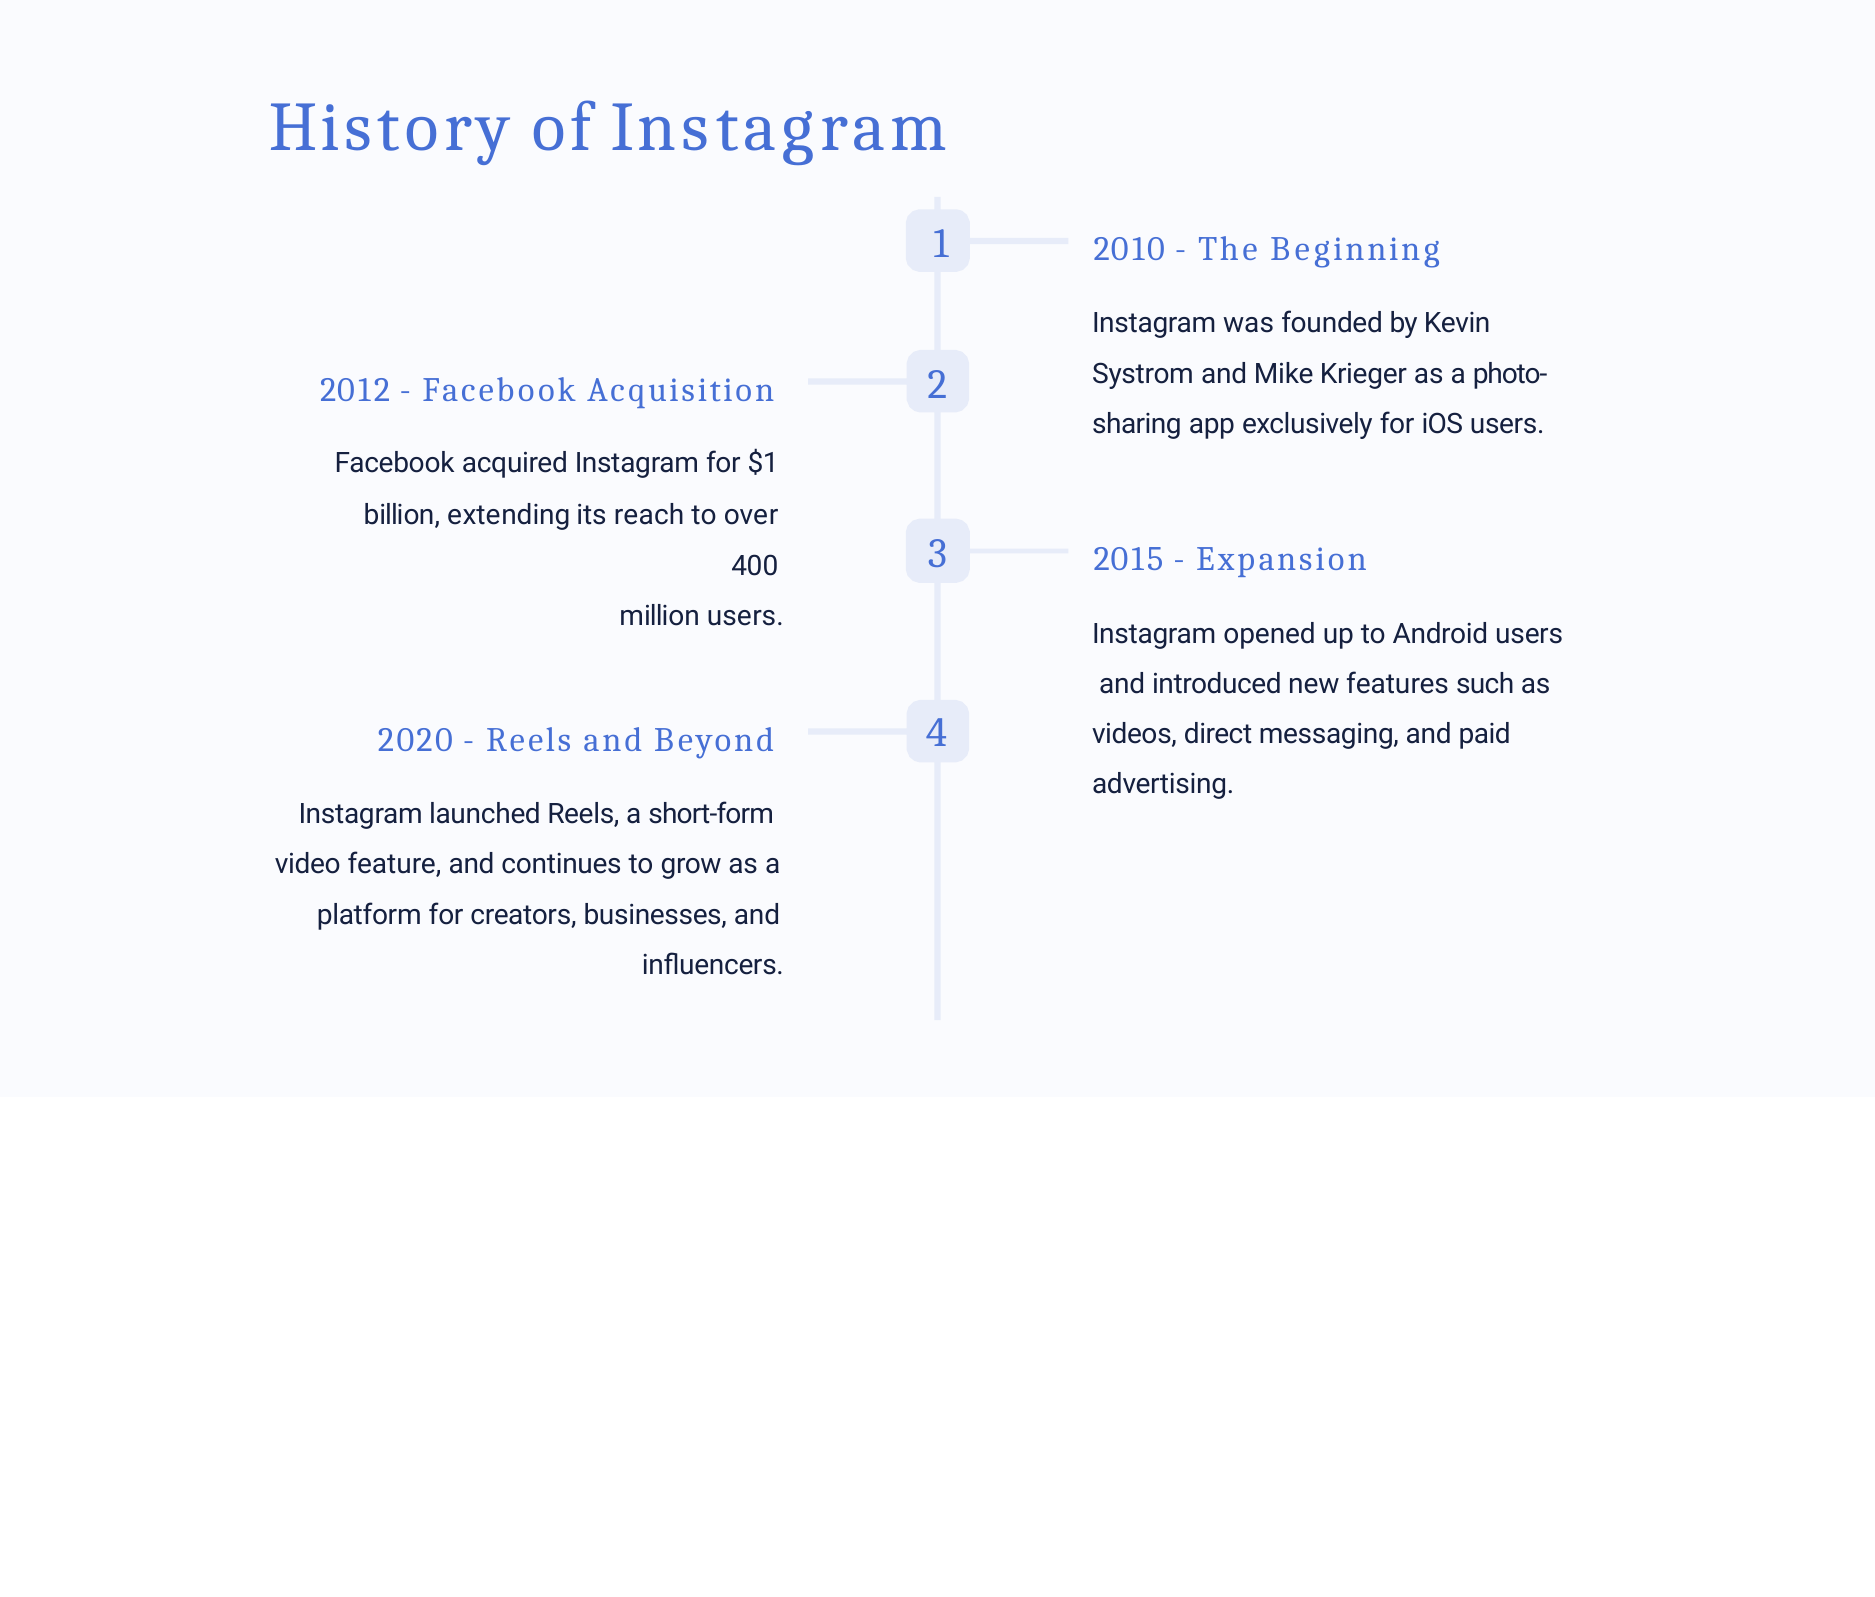

# History of Instagram

1
2010 - The Beginning
Instagram was founded by Kevin  Systrom and Mike Krieger as a photo-  sharing app exclusively for iOS users.

2
2012 - Facebook Acquisition
Facebook acquired Instagram for $1  billion, extending its reach to over 400
million users.

3
2015 - Expansion
Instagram opened up to Android users  and introduced new features such as  videos, direct messaging, and paid  advertising.

4
2020 - Reels and Beyond
Instagram launched Reels, a short-form  video feature, and continues to grow as a  platform for creators, businesses, and
influencers.